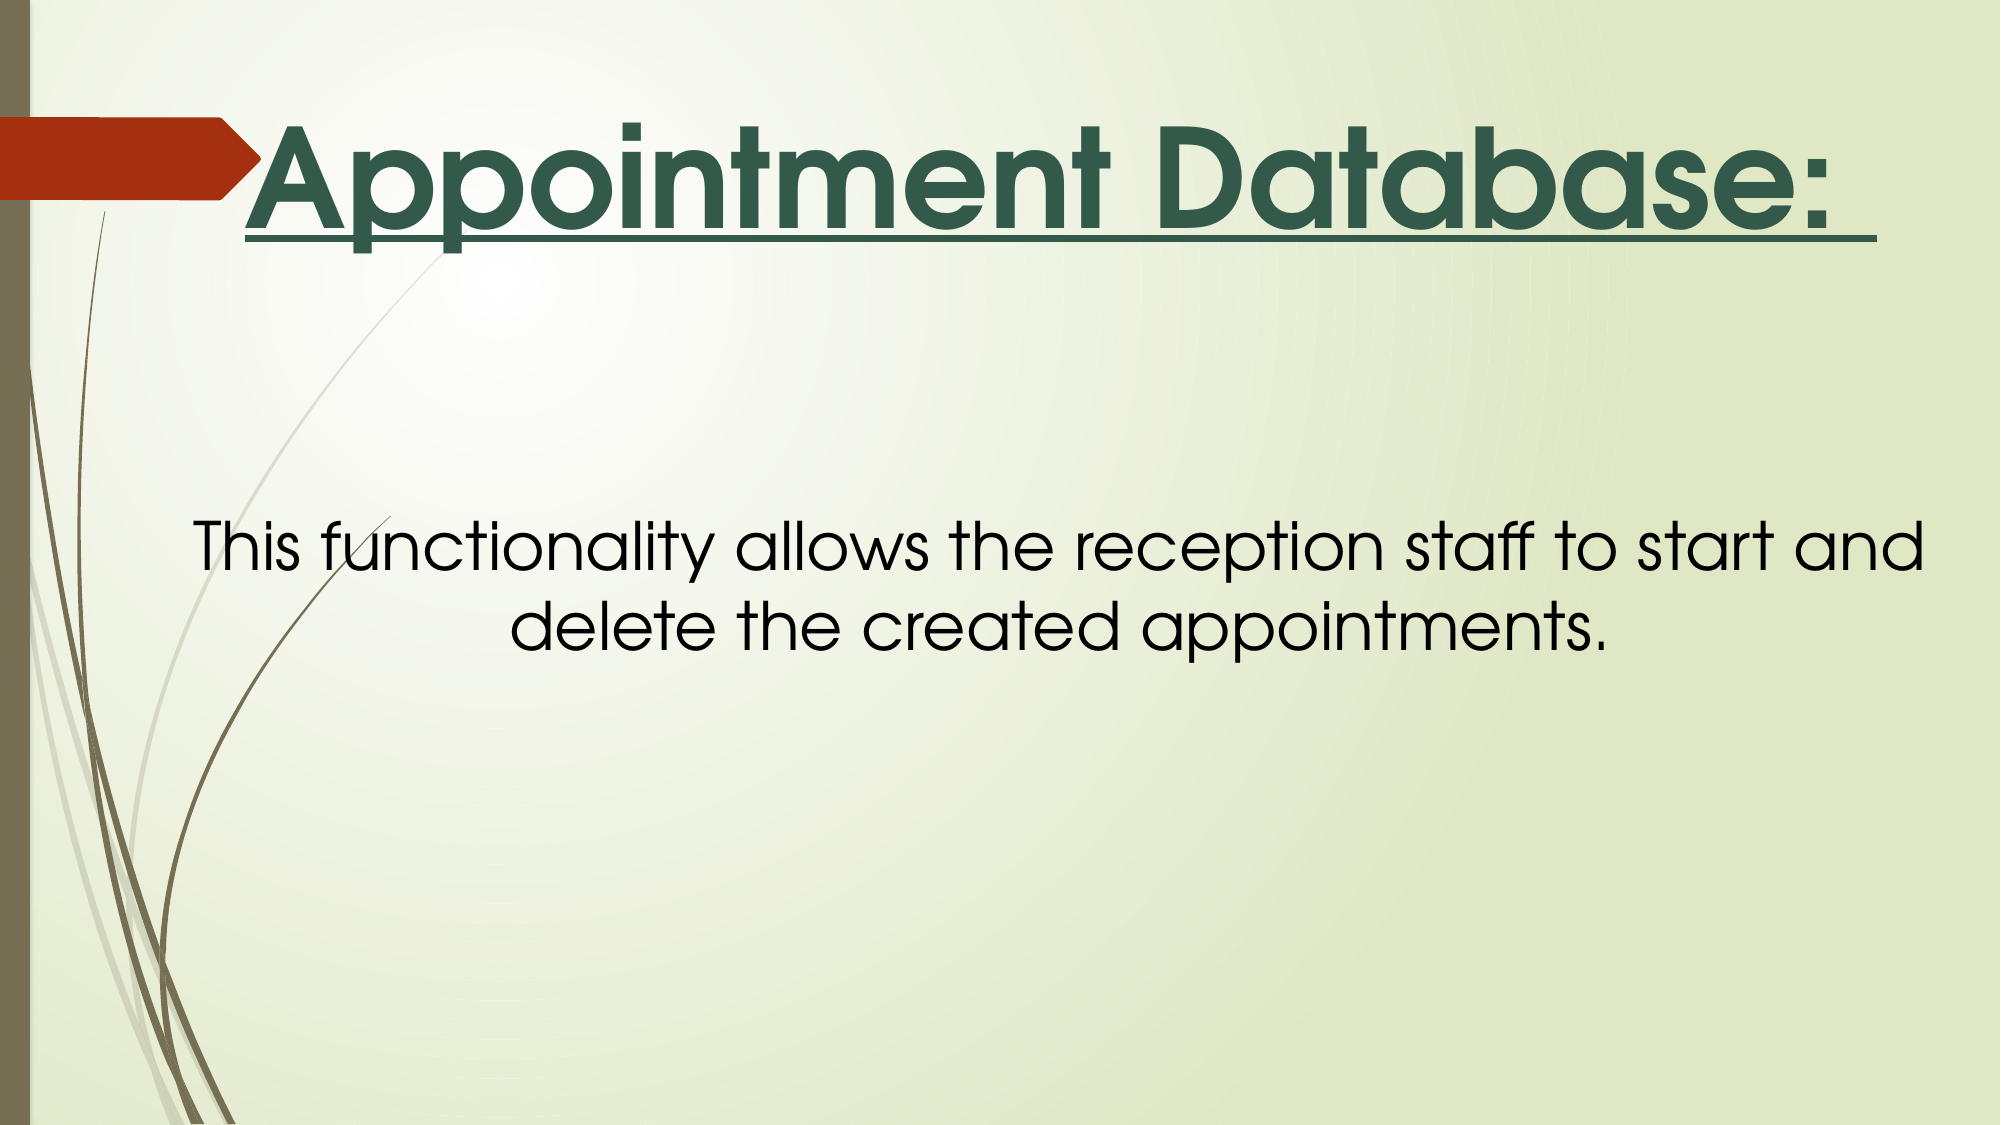

# Appointment Database:
This functionality allows the reception staff to start and delete the created appointments.